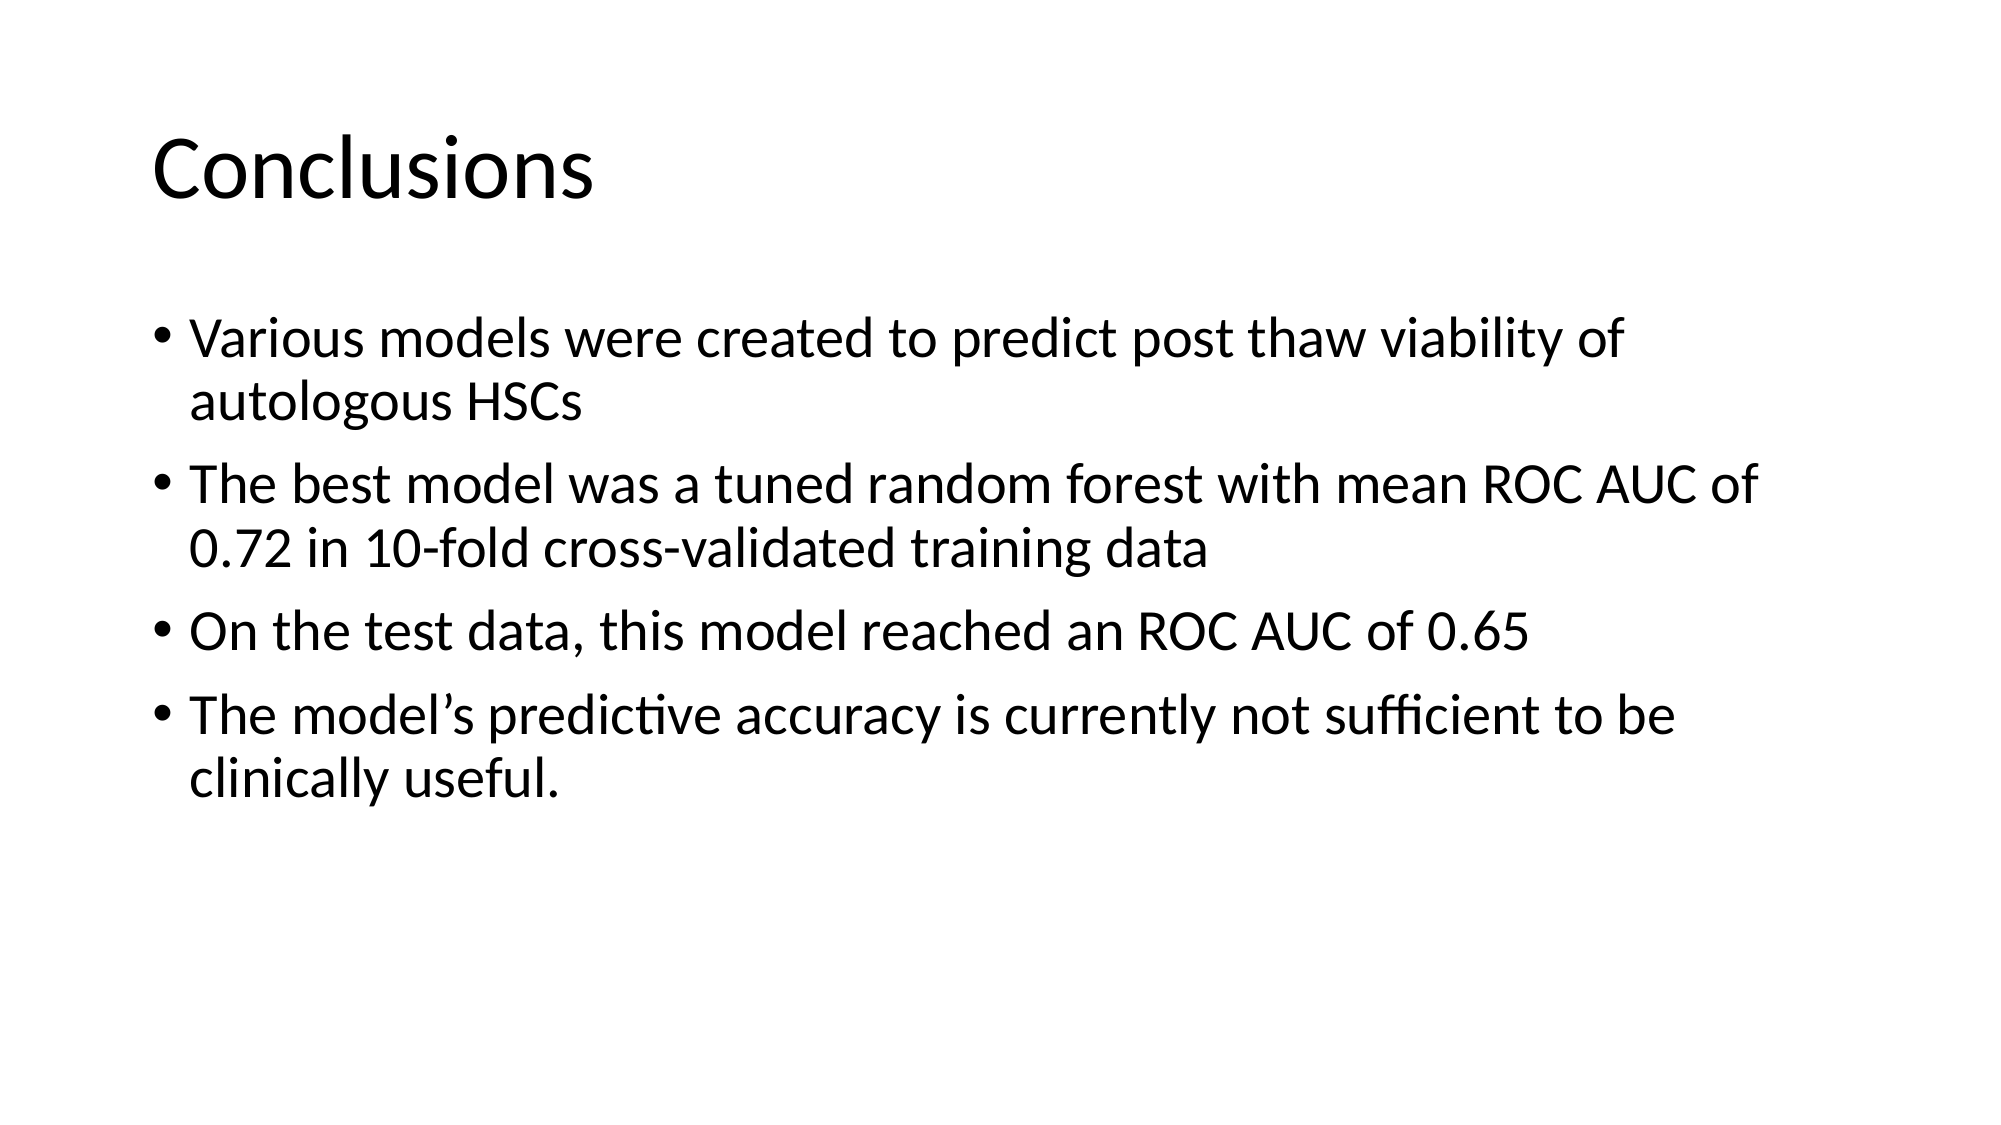

# Conclusions
Various models were created to predict post thaw viability of autologous HSCs
The best model was a tuned random forest with mean ROC AUC of 0.72 in 10-fold cross-validated training data
On the test data, this model reached an ROC AUC of 0.65
The model’s predictive accuracy is currently not sufficient to be clinically useful.